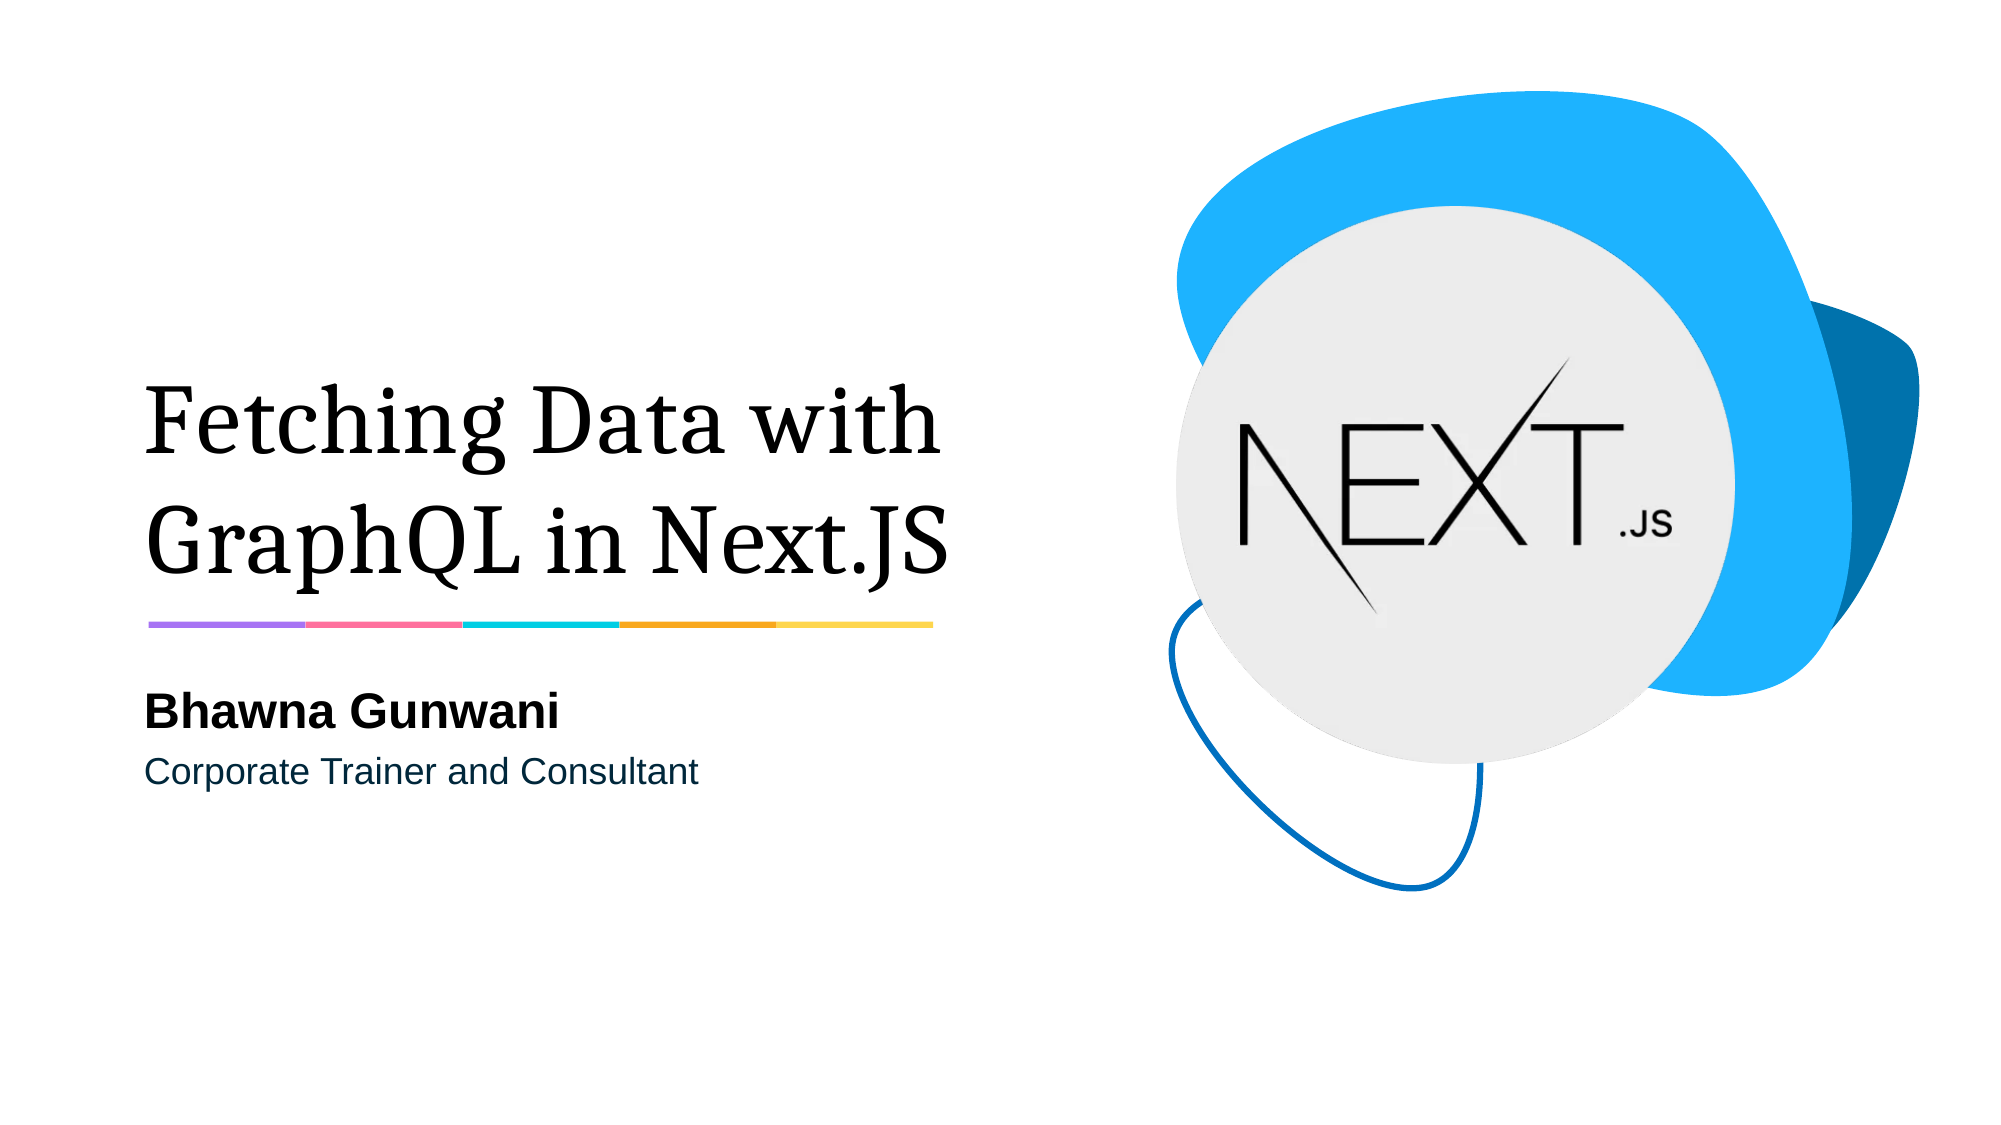

# Fetching Data with GraphQL in Next.JS
Bhawna Gunwani
Corporate Trainer and Consultant